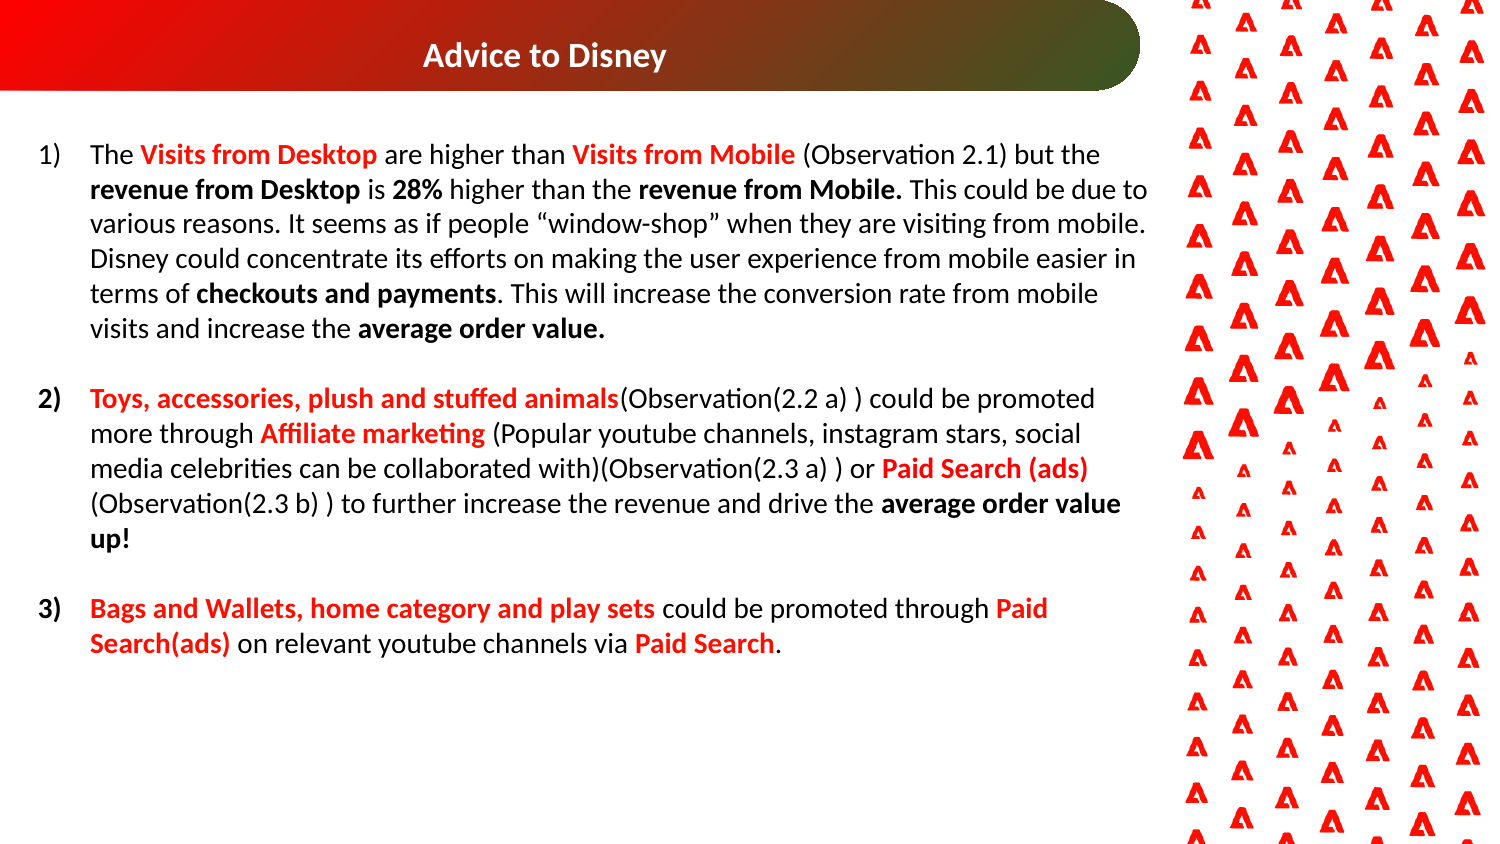

The Visits from Desktop are higher than Visits from Mobile (Observation 2.1) but the revenue from Desktop is 28% higher than the revenue from Mobile. This could be due to various reasons. It seems as if people “window-shop” when they are visiting from mobile. Disney could concentrate its efforts on making the user experience from mobile easier in terms of checkouts and payments. This will increase the conversion rate from mobile visits and increase the average order value.

Toys, accessories, plush and stuffed animals(Observation(2.2 a) ) could be promoted more through Affiliate marketing (Popular youtube channels, instagram stars, social media celebrities can be collaborated with)(Observation(2.3 a) ) or Paid Search (ads) (Observation(2.3 b) ) to further increase the revenue and drive the average order value up!

Bags and Wallets, home category and play sets could be promoted through Paid Search(ads) on relevant youtube channels via Paid Search.

 Advice to Disney